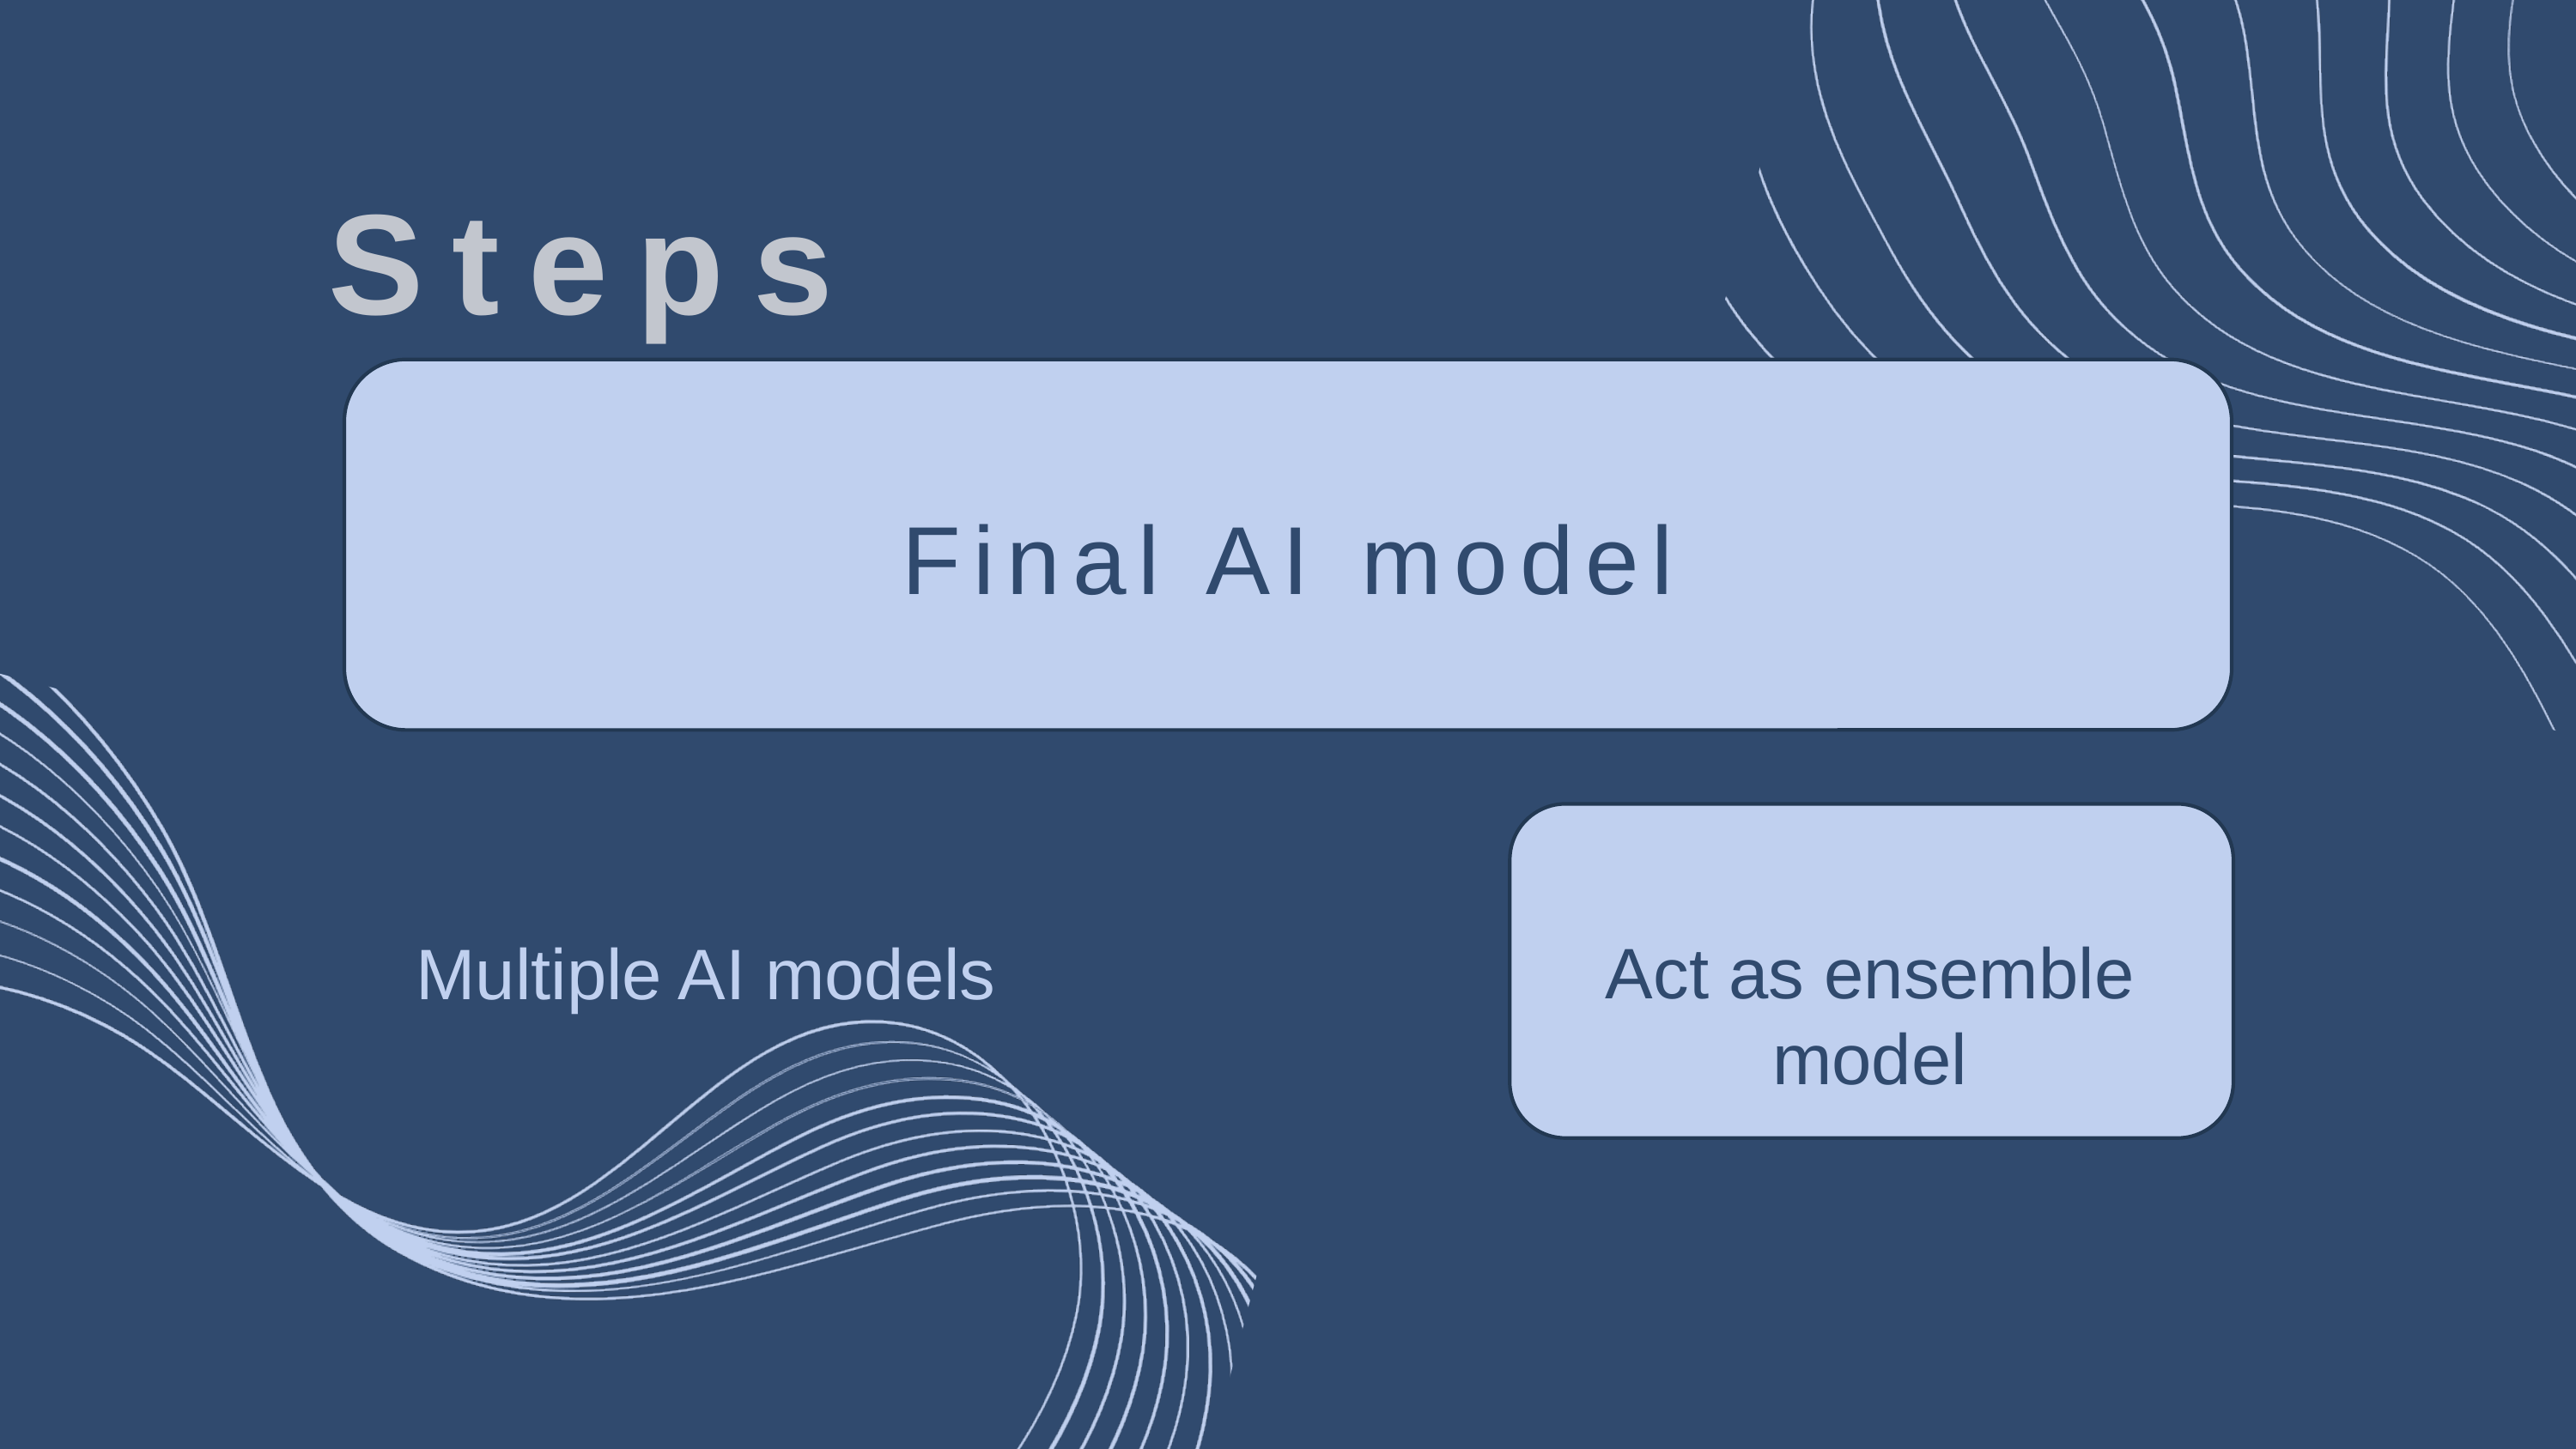

Steps

Final AI model

Act as ensemble model
Multiple AI models